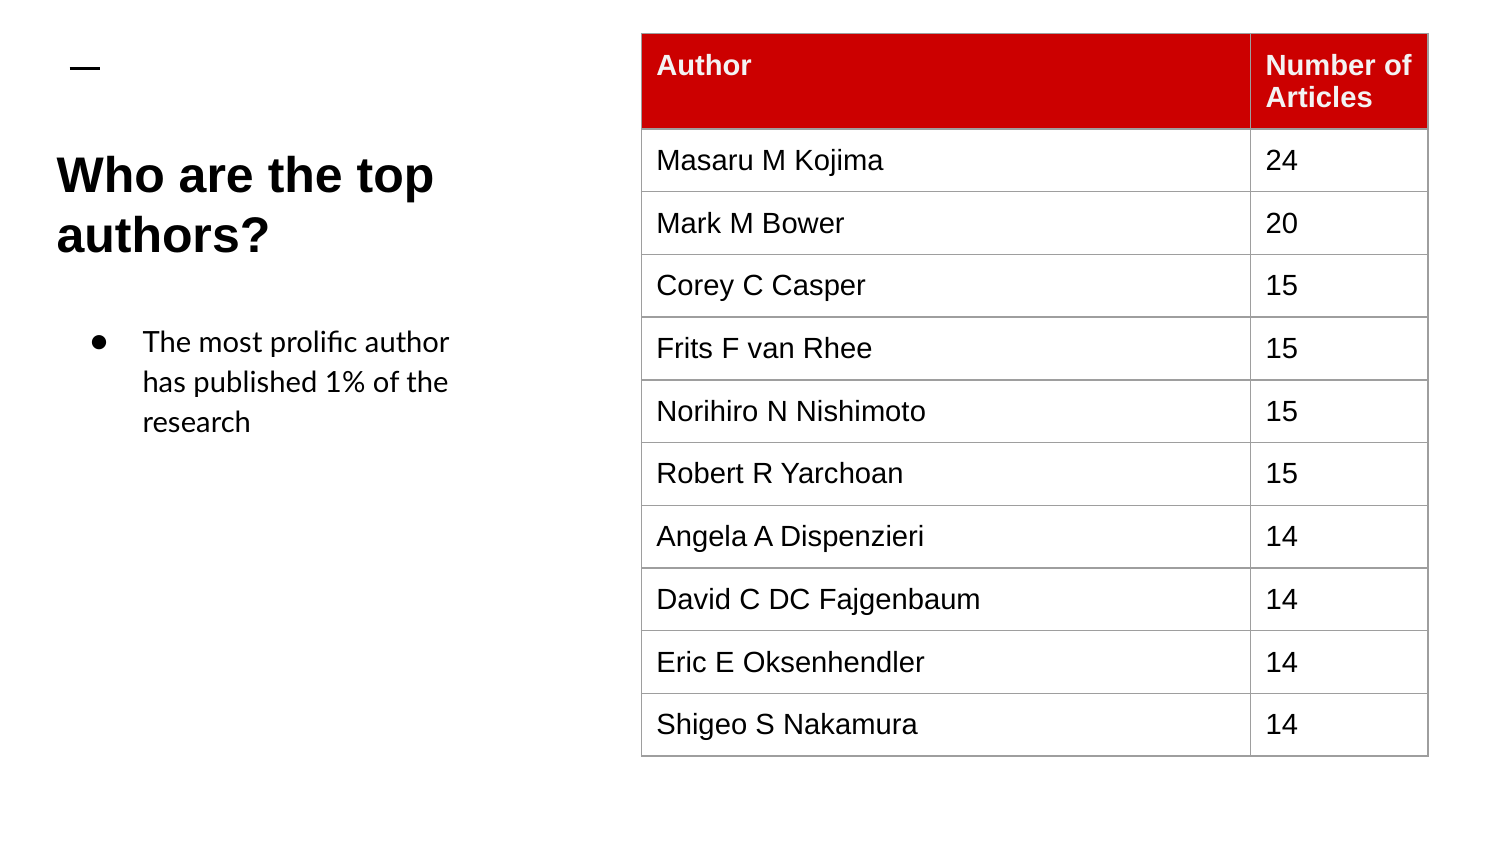

| Author | Number of Articles |
| --- | --- |
| Masaru M Kojima | 24 |
| Mark M Bower | 20 |
| Corey C Casper | 15 |
| Frits F van Rhee | 15 |
| Norihiro N Nishimoto | 15 |
| Robert R Yarchoan | 15 |
| Angela A Dispenzieri | 14 |
| David C DC Fajgenbaum | 14 |
| Eric E Oksenhendler | 14 |
| Shigeo S Nakamura | 14 |
# Who are the top authors?
The most prolific author has published 1% of the research